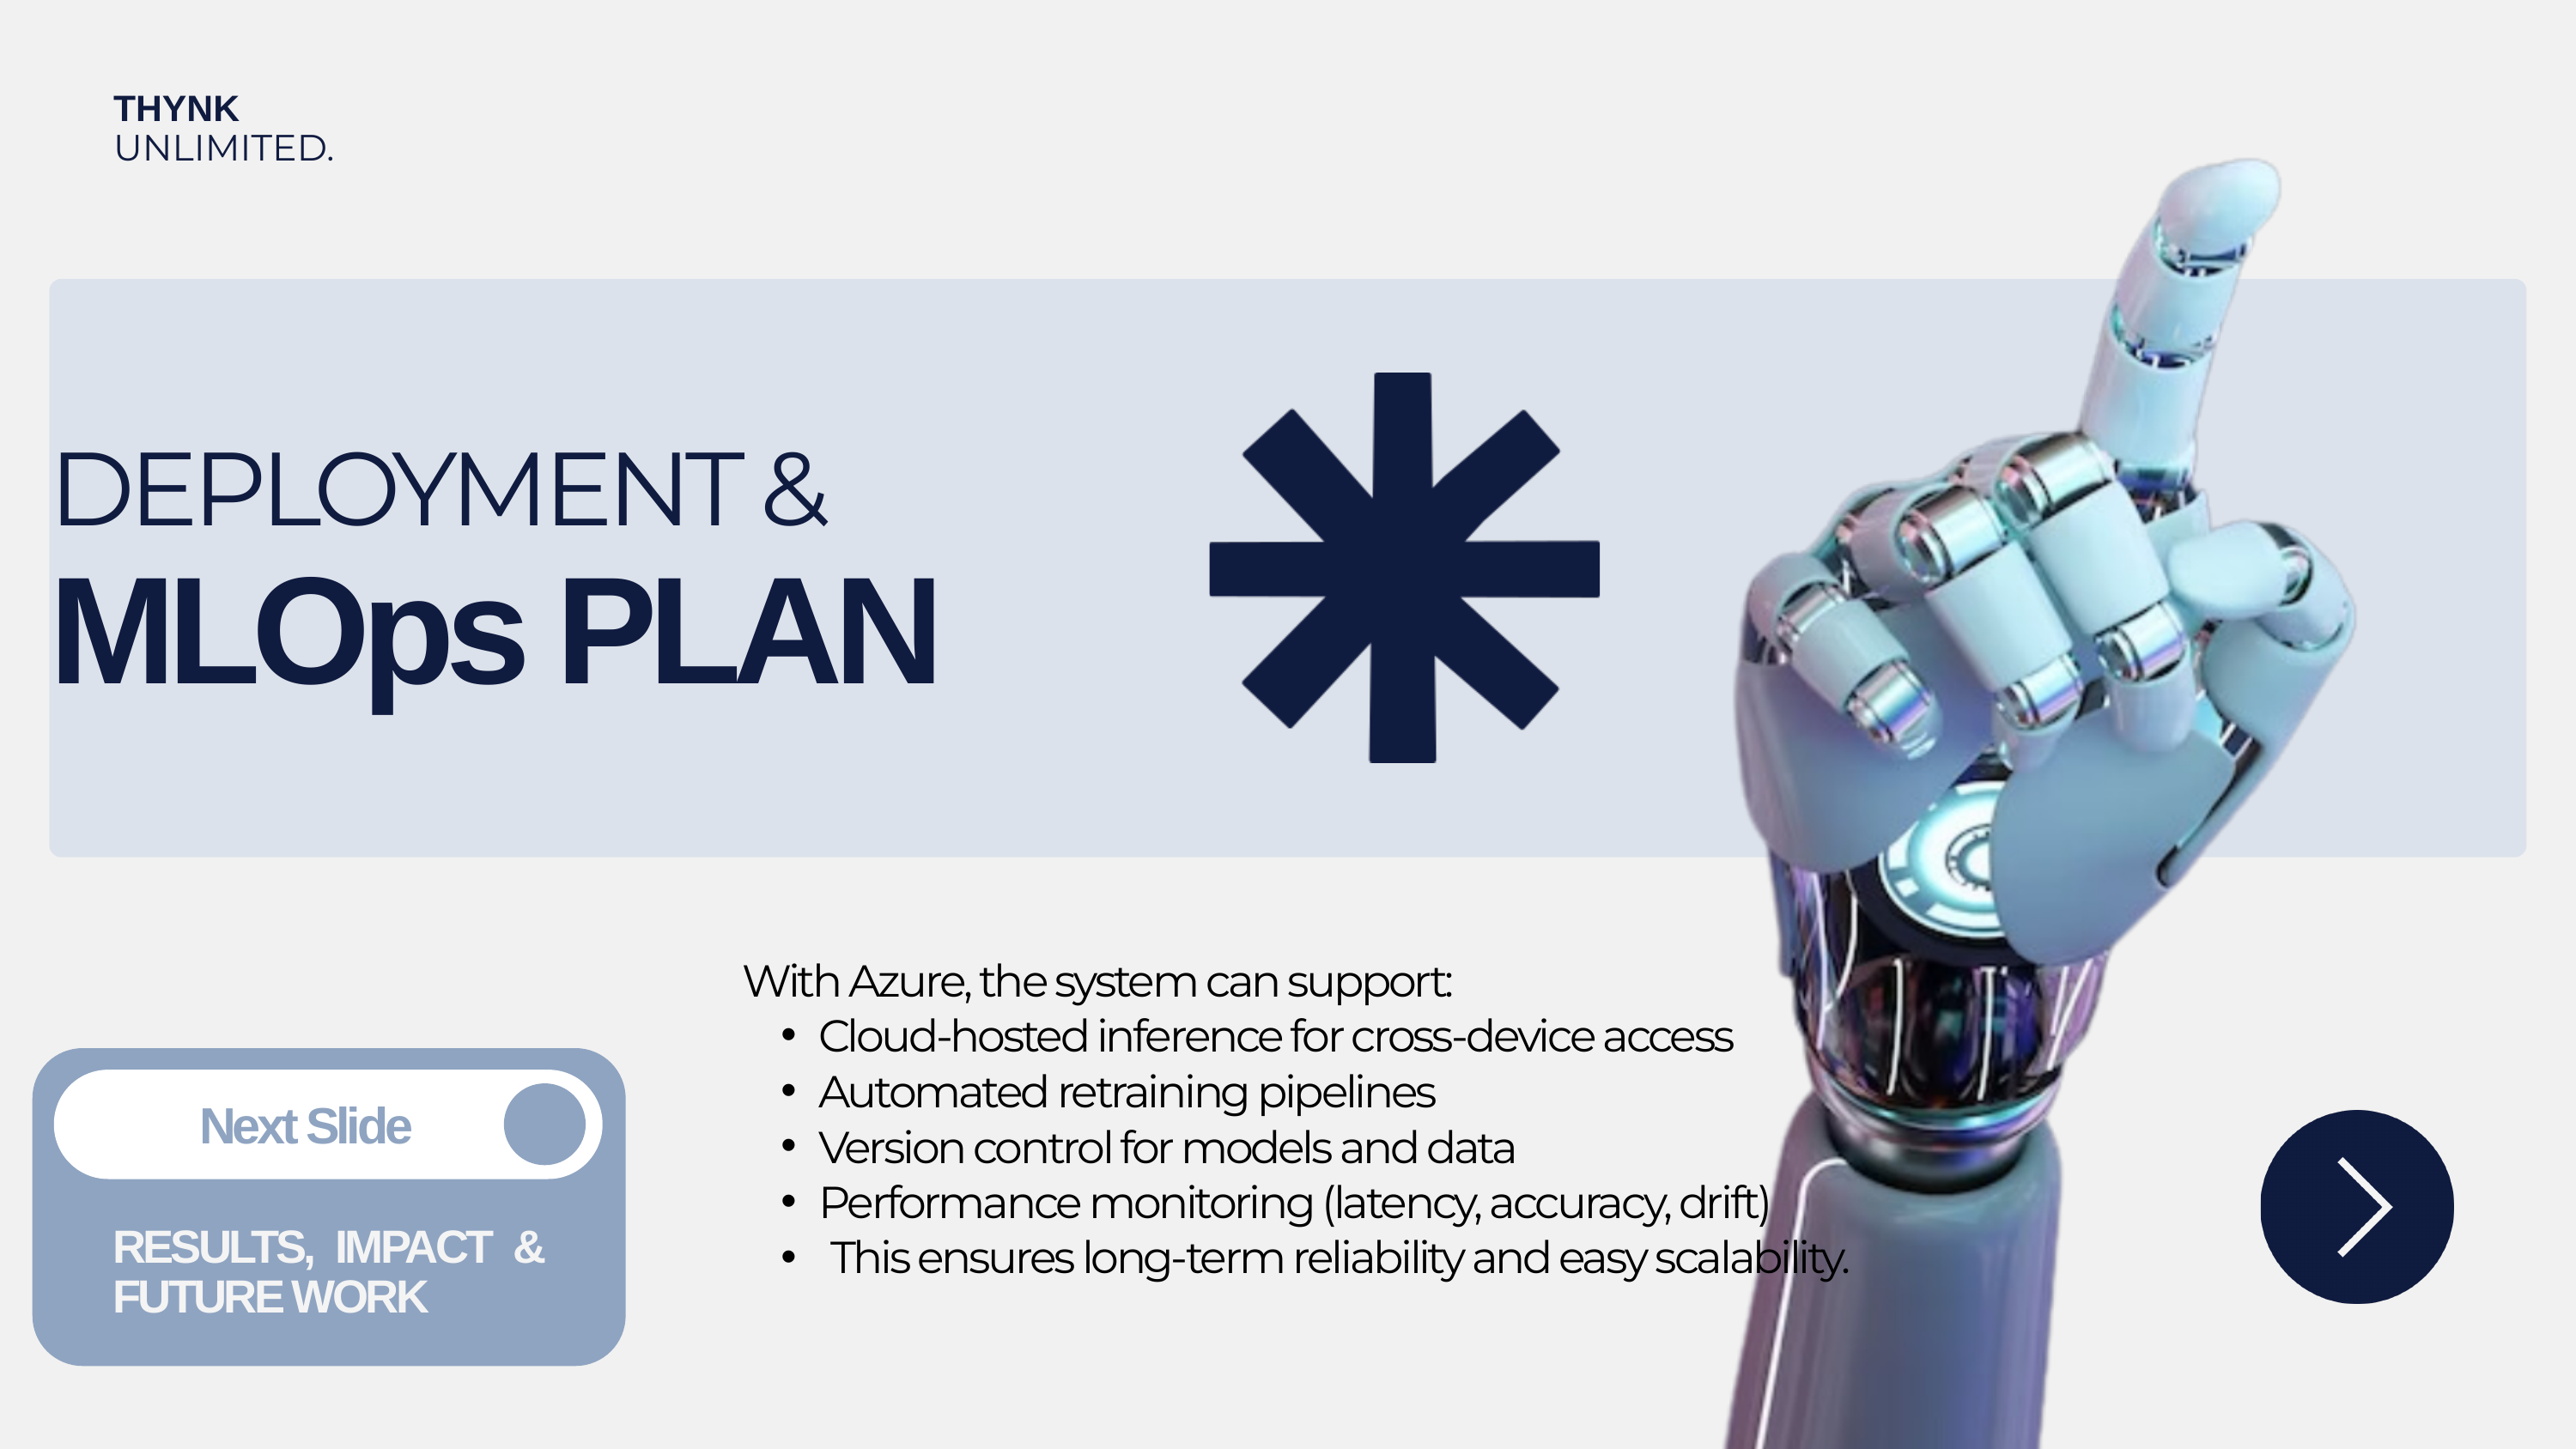

THYNK UNLIMITED.

DEPLOYMENT &
MLOps PLAN

With Azure, the system can support:
Cloud-hosted inference for cross-device access
Automated retraining pipelines
Version control for models and data
Performance monitoring (latency, accuracy, drift)
 This ensures long-term reliability and easy scalability.

Next Slide

RESULTS, IMPACT & FUTURE WORK